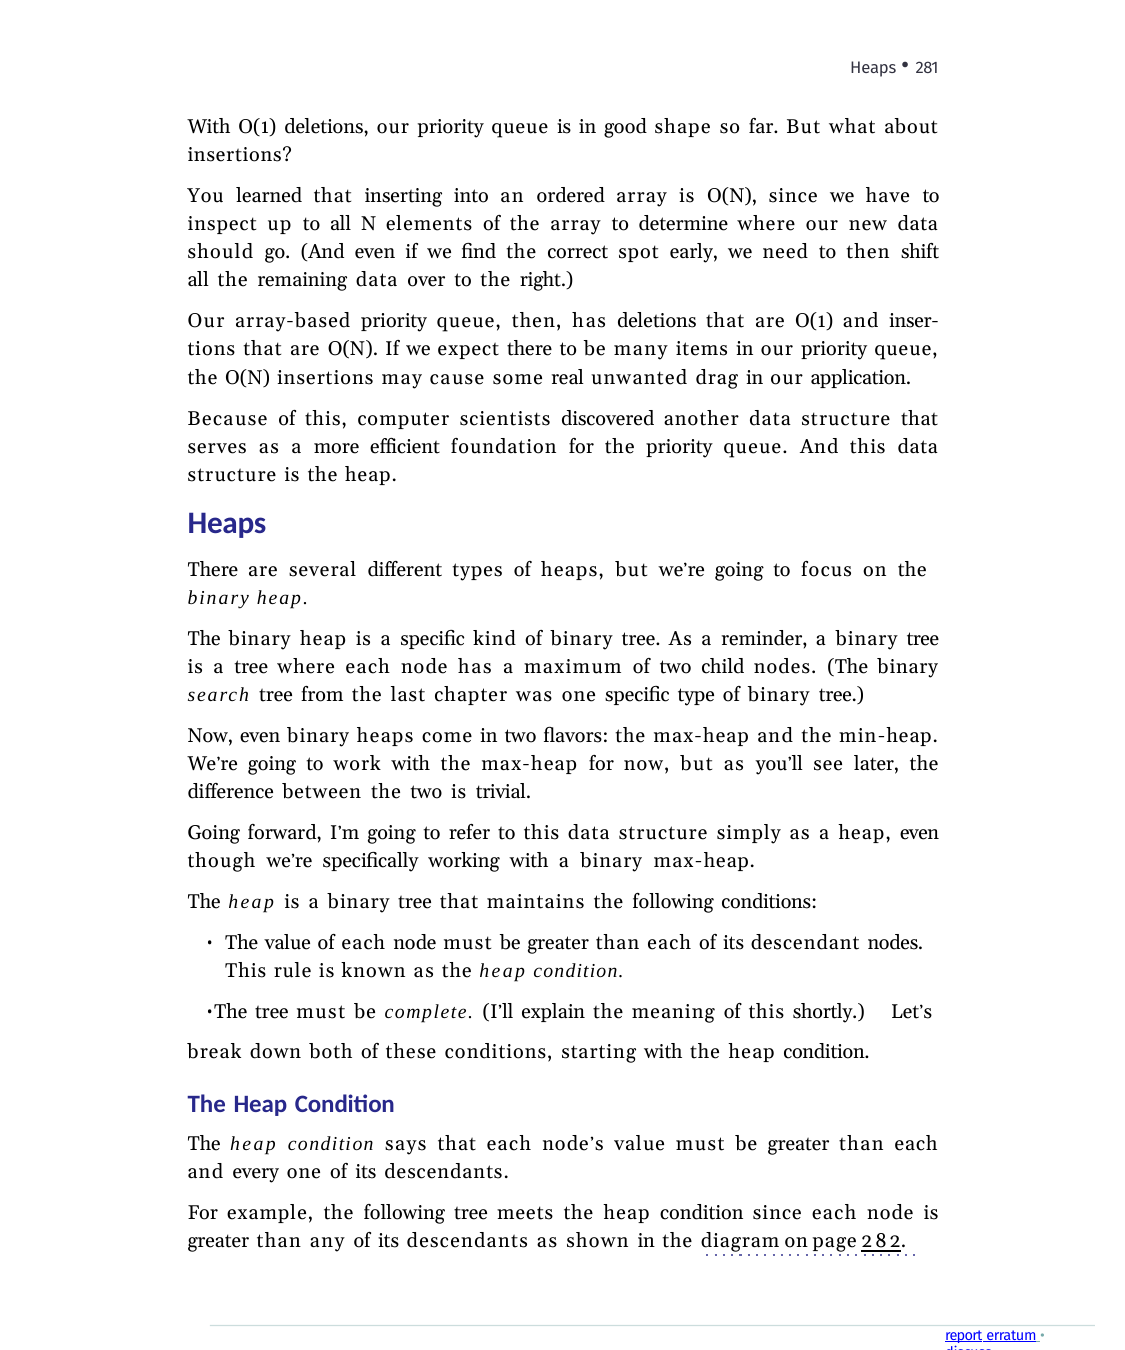

Heaps • 281

With O(1) deletions, our priority queue is in good shape so far. But what about insertions?
You learned that inserting into an ordered array is O(N), since we have to inspect up to all N elements of the array to determine where our new data should go. (And even if we find the correct spot early, we need to then shift all the remaining data over to the right.)
Our array-based priority queue, then, has deletions that are O(1) and inser- tions that are O(N). If we expect there to be many items in our priority queue, the O(N) insertions may cause some real unwanted drag in our application.
Because of this, computer scientists discovered another data structure that serves as a more efficient foundation for the priority queue. And this data structure is the heap.
Heaps
There are several different types of heaps, but we’re going to focus on the
binary heap.
The binary heap is a specific kind of binary tree. As a reminder, a binary tree is a tree where each node has a maximum of two child nodes. (The binary search tree from the last chapter was one specific type of binary tree.)
Now, even binary heaps come in two flavors: the max-heap and the min-heap. We’re going to work with the max-heap for now, but as you’ll see later, the difference between the two is trivial.
Going forward, I’m going to refer to this data structure simply as a heap, even though we’re specifically working with a binary max-heap.
The heap is a binary tree that maintains the following conditions:
The value of each node must be greater than each of its descendant nodes. This rule is known as the heap condition.
The tree must be complete. (I’ll explain the meaning of this shortly.)  Let’s break down both of these conditions, starting with the heap condition.

The Heap Condition
The heap condition says that each node’s value must be greater than each and every one of its descendants.
For example, the following tree meets the heap condition since each node is greater than any of its descendants as shown in the diagram on page 282.

report erratum • discuss